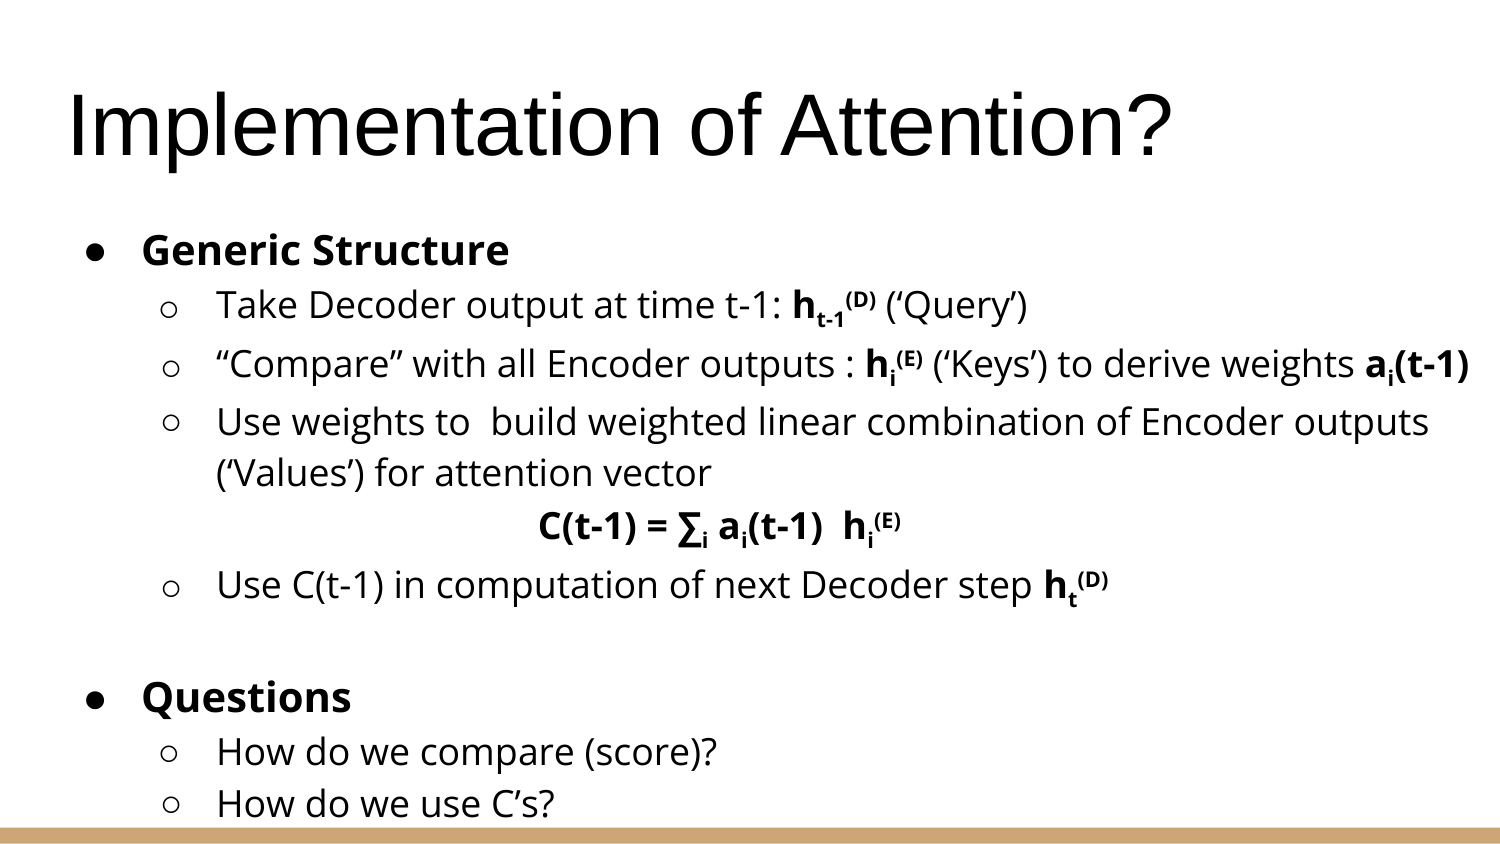

# Implementation of Attention?
Generic Structure
Take Decoder output at time t-1: ht-1(D) (‘Query’)
“Compare” with all Encoder outputs : hi(E) (‘Keys’) to derive weights ai(t-1)
Use weights to  build weighted linear combination of Encoder outputs (‘Values’) for attention vector
                                 C(t-1) = ∑i ai(t-1)  hi(E)
Use C(t-1) in computation of next Decoder step ht(D)
Questions
How do we compare (score)?
How do we use C’s?